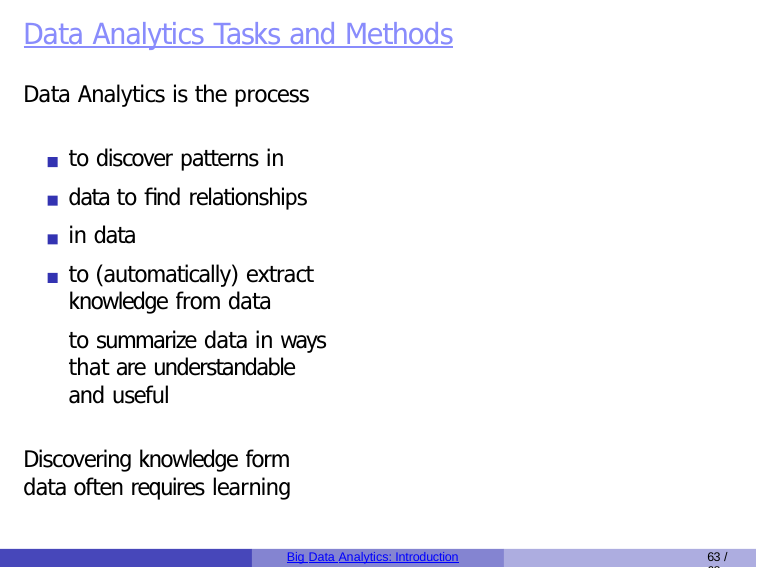

# Data Analytics Tasks and Methods
Data Analytics is the process
to discover patterns in data to find relationships in data
to (automatically) extract knowledge from data
to summarize data in ways that are understandable and useful

Discovering knowledge form data often requires learning

Big Data Analytics: Introduction
63 / 68